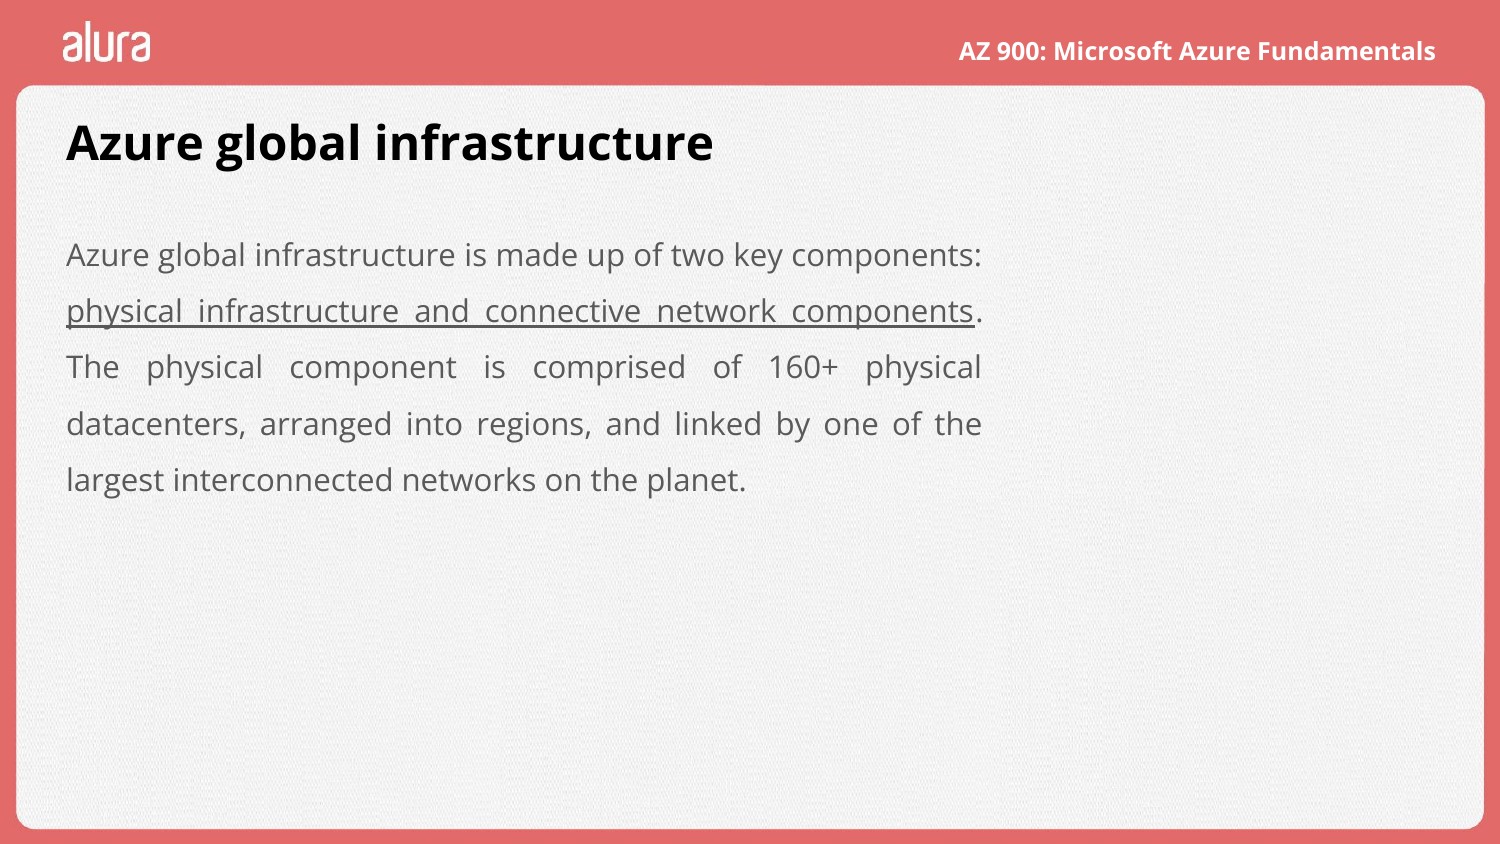

# Azure global infrastructure

Azure global infrastructure is made up of two key components: physical infrastructure and connective network components. The physical component is comprised of 160+ physical datacenters, arranged into regions, and linked by one of the largest interconnected networks on the planet.